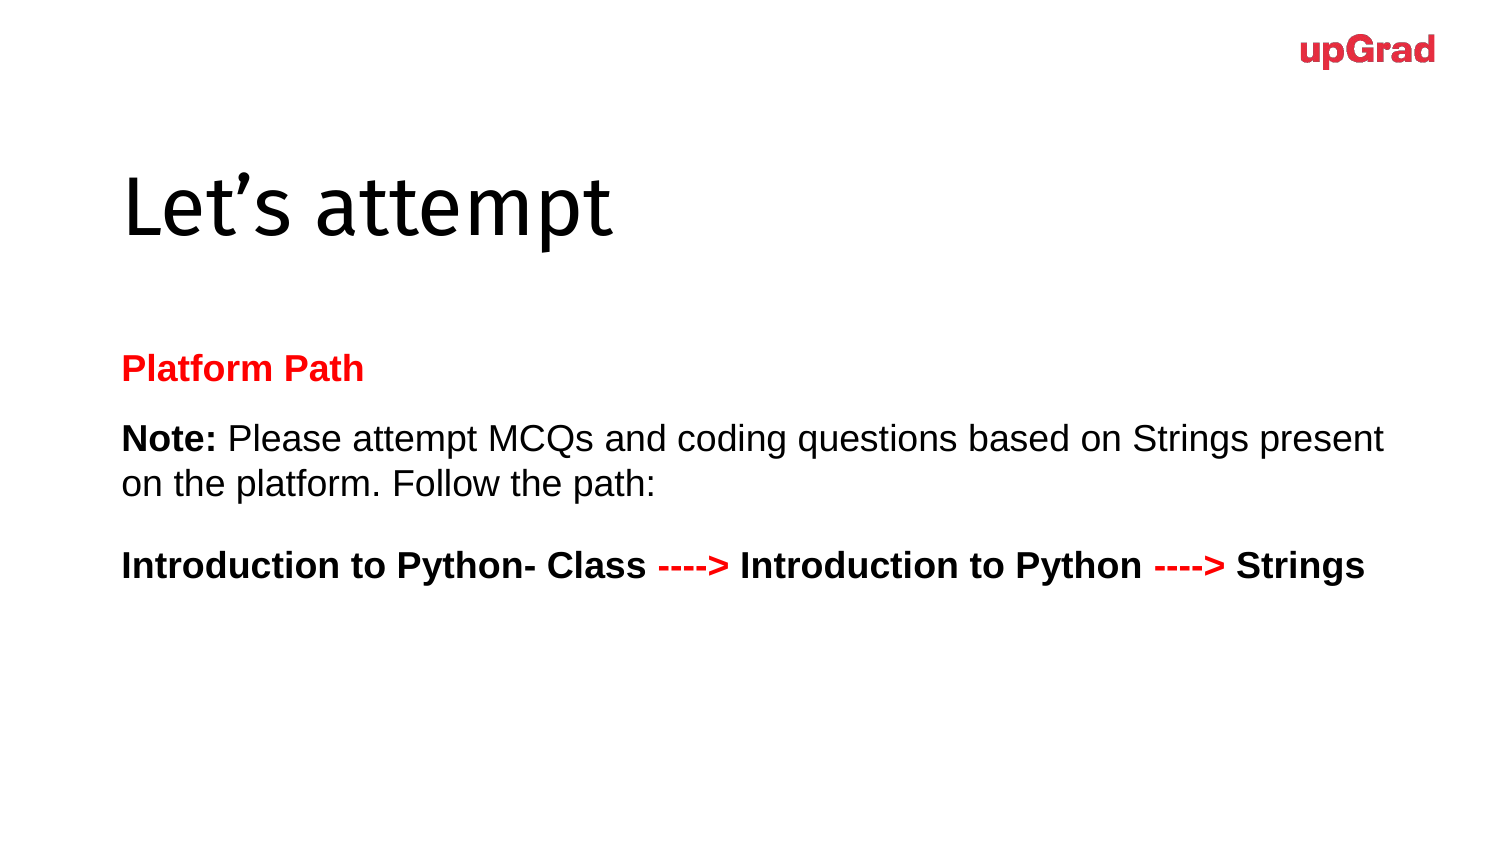

# Let’s attempt

Platform Path
Note: Please attempt MCQs and coding questions based on Strings present on the platform. Follow the path:

Introduction to Python- Class ----> Introduction to Python ----> Strings